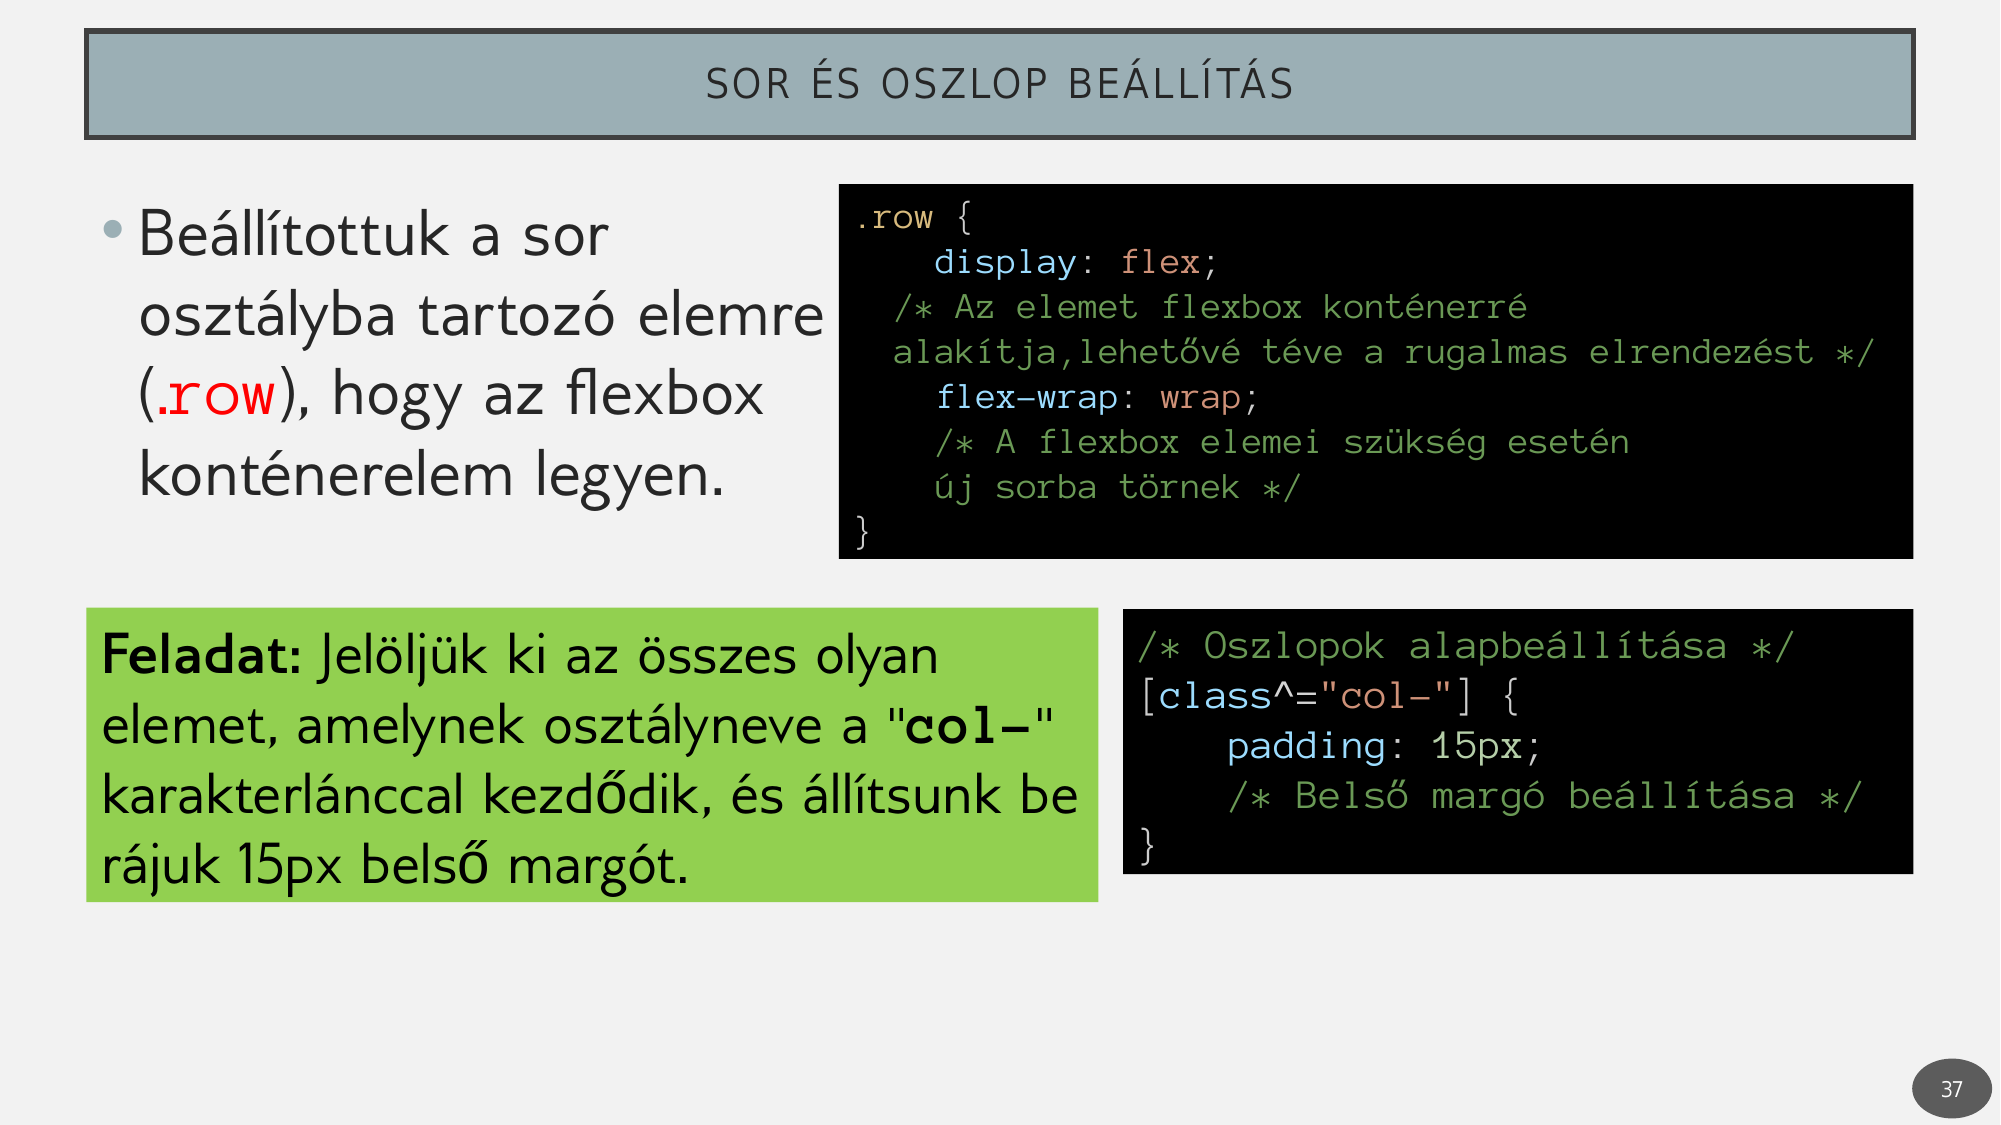

# Sor és oszlop beállítás
Beállítottuk a sor osztályba tartozó elemre (.row), hogy az flexbox konténerelem legyen.
.row {
    display: flex;
  /* Az elemet flexbox konténerré
  alakítja,lehetővé téve a rugalmas elrendezést */
    flex-wrap: wrap;
    /* A flexbox elemei szükség esetén
    új sorba törnek */
}
Feladat: Jelöljük ki az összes olyan elemet, amelynek osztályneve a "col-" karakterlánccal kezdődik, és állítsunk be rájuk 15px belső margót.
/* Oszlopok alapbeállítása */
[class^="col-"] {
    padding: 15px;
    /* Belső margó beállítása */
}
37